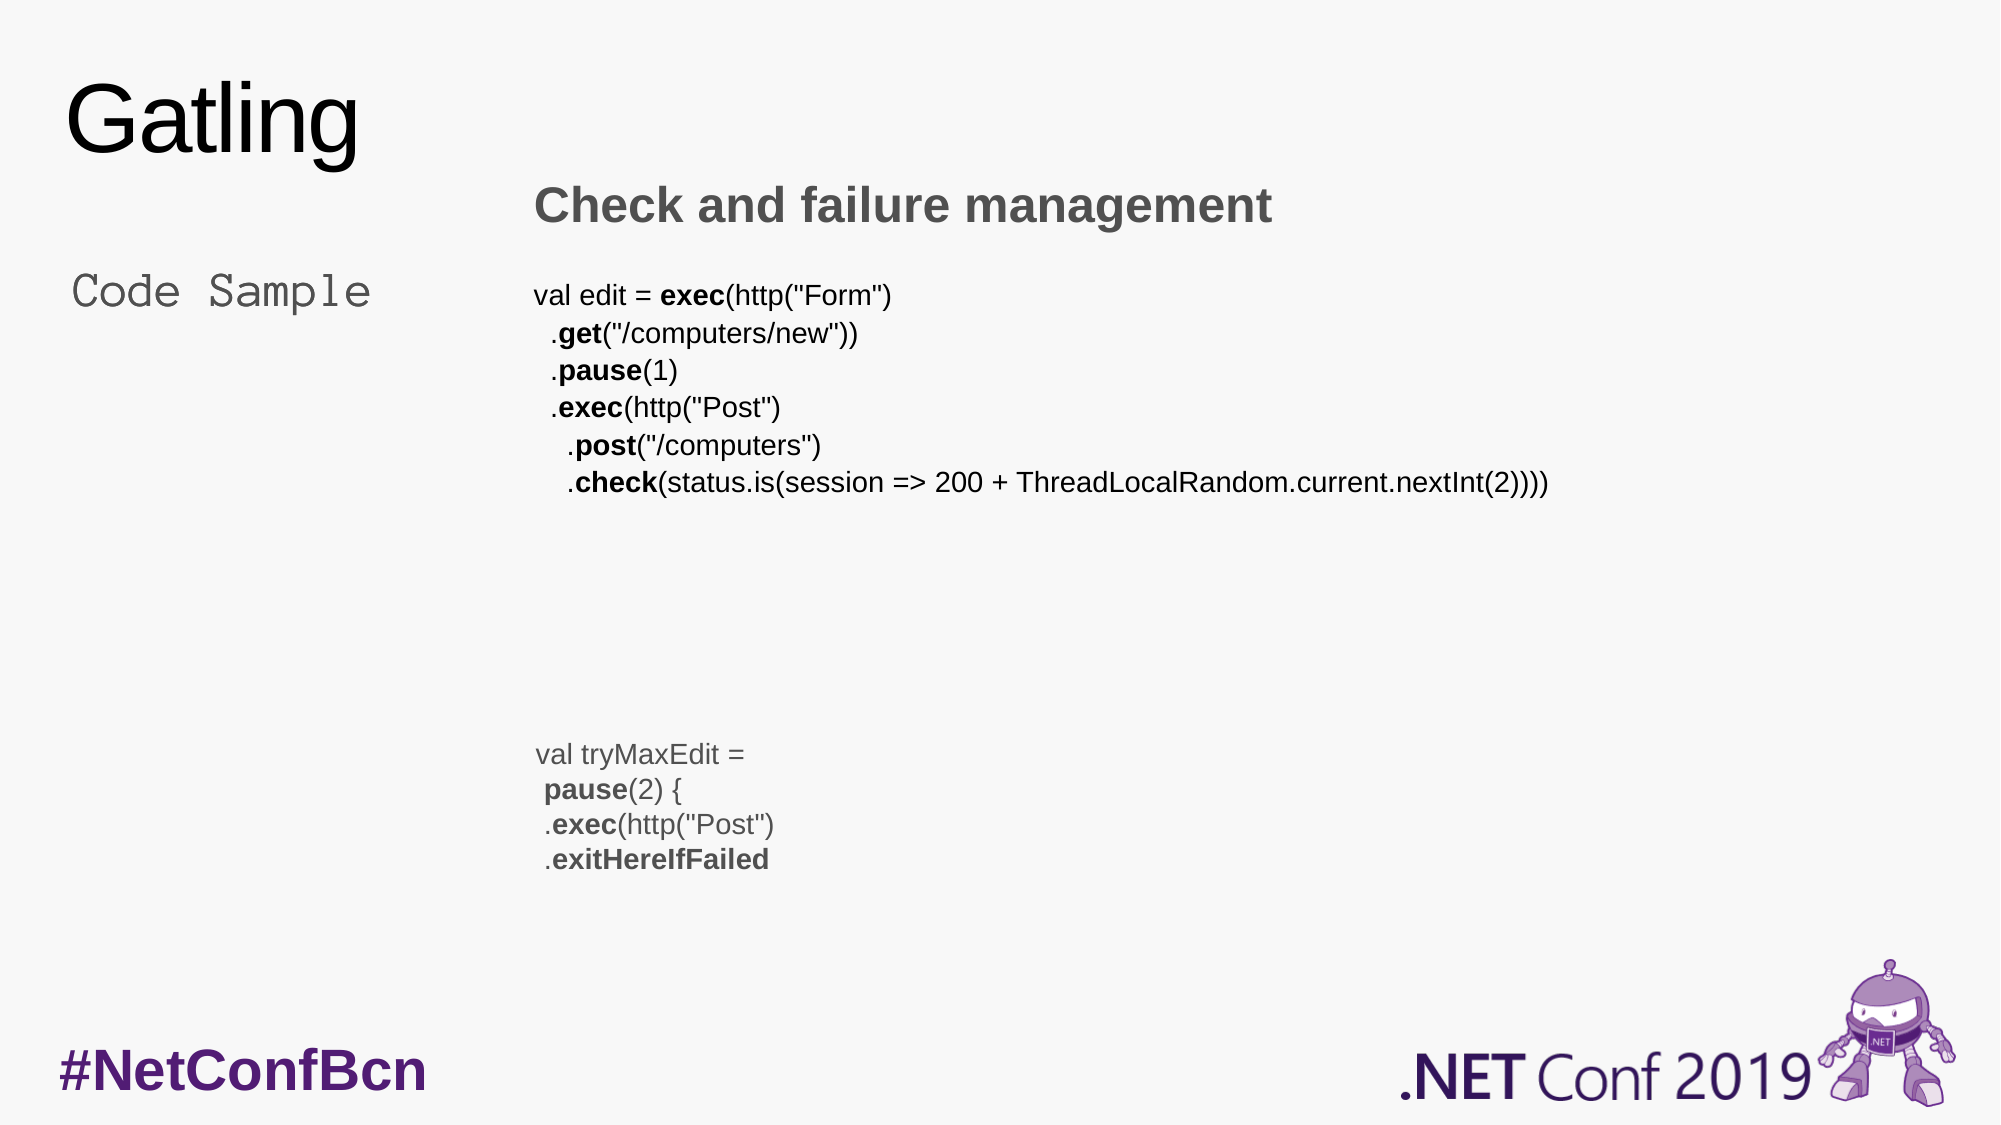

# Gatling
Check and failure management

val edit = exec(http("Form")
  .get("/computers/new"))
  .pause(1)
  .exec(http("Post")
    .post("/computers")
    .check(status.is(session => 200 + ThreadLocalRandom.current.nextInt(2))))
val tryMaxEdit =
 pause(2) {
 .exec(http("Post")
 .exitHereIfFailed